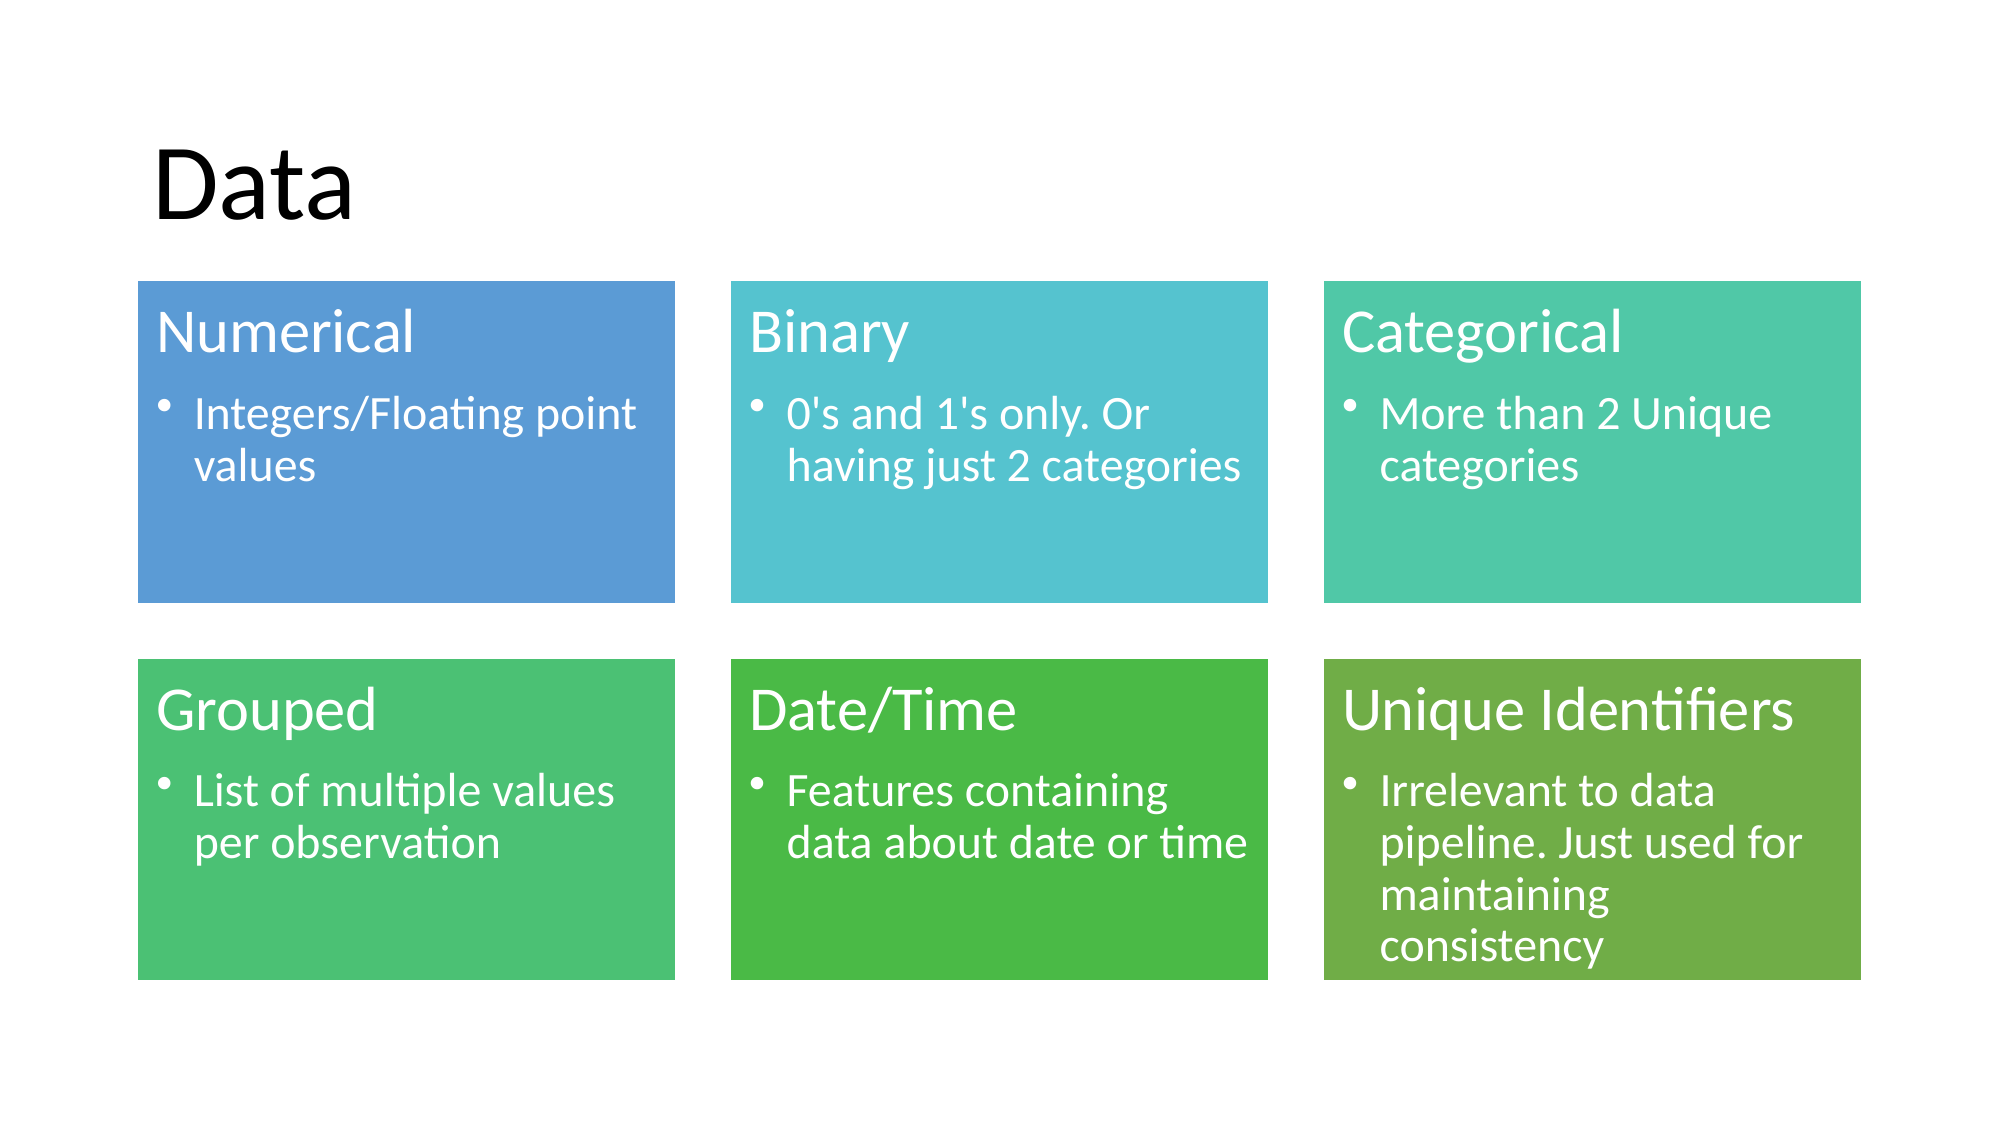

# Data
Numerical
Integers/Floating point values
Binary
0's and 1's only. Or having just 2 categories
Categorical
More than 2 Unique categories
Grouped
List of multiple values per observation
Date/Time
Features containing data about date or time
Unique Identifiers
Irrelevant to data pipeline. Just used for maintaining consistency